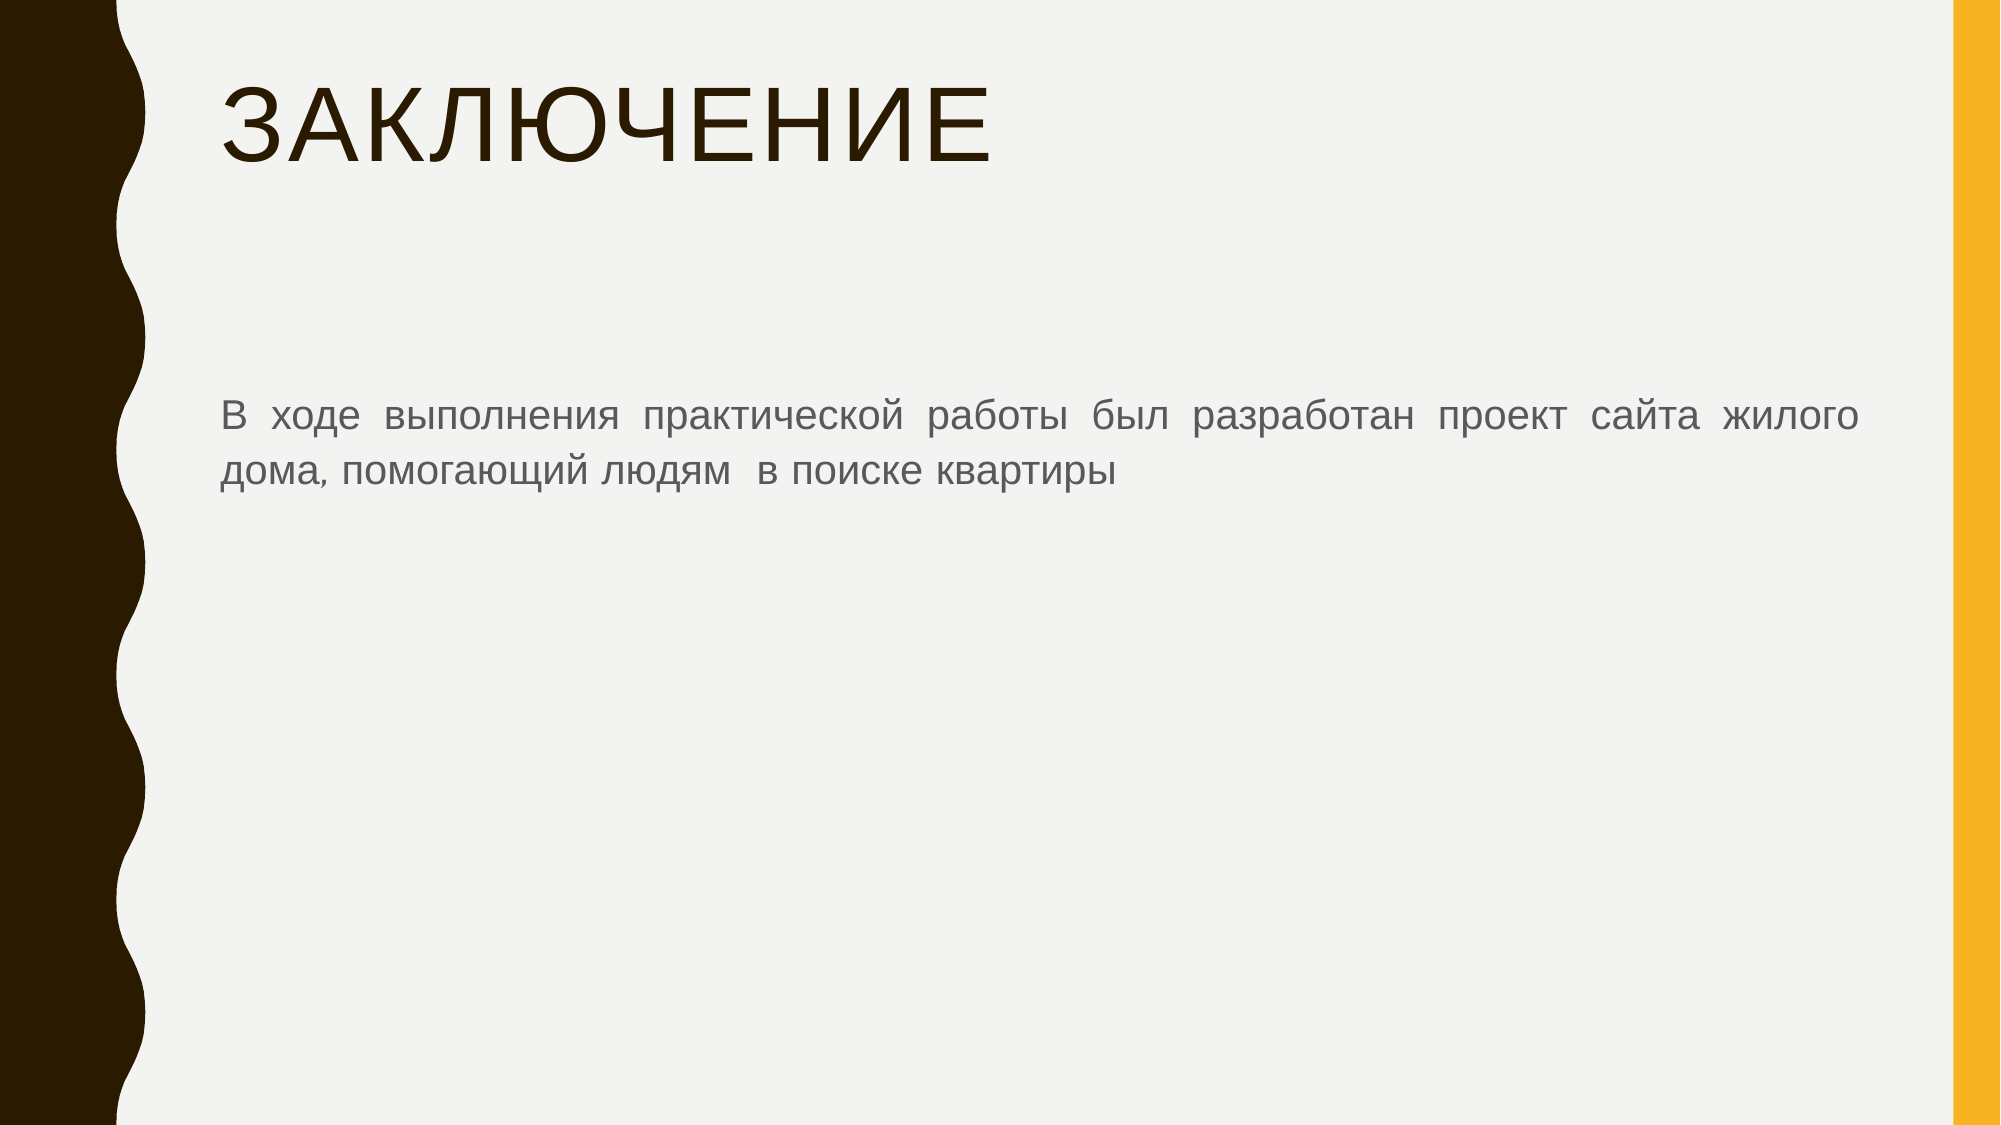

# заключение
В ходе выполнения практической работы был разработан проект сайта жилого дома, помогающий людям  в поиске квартиры